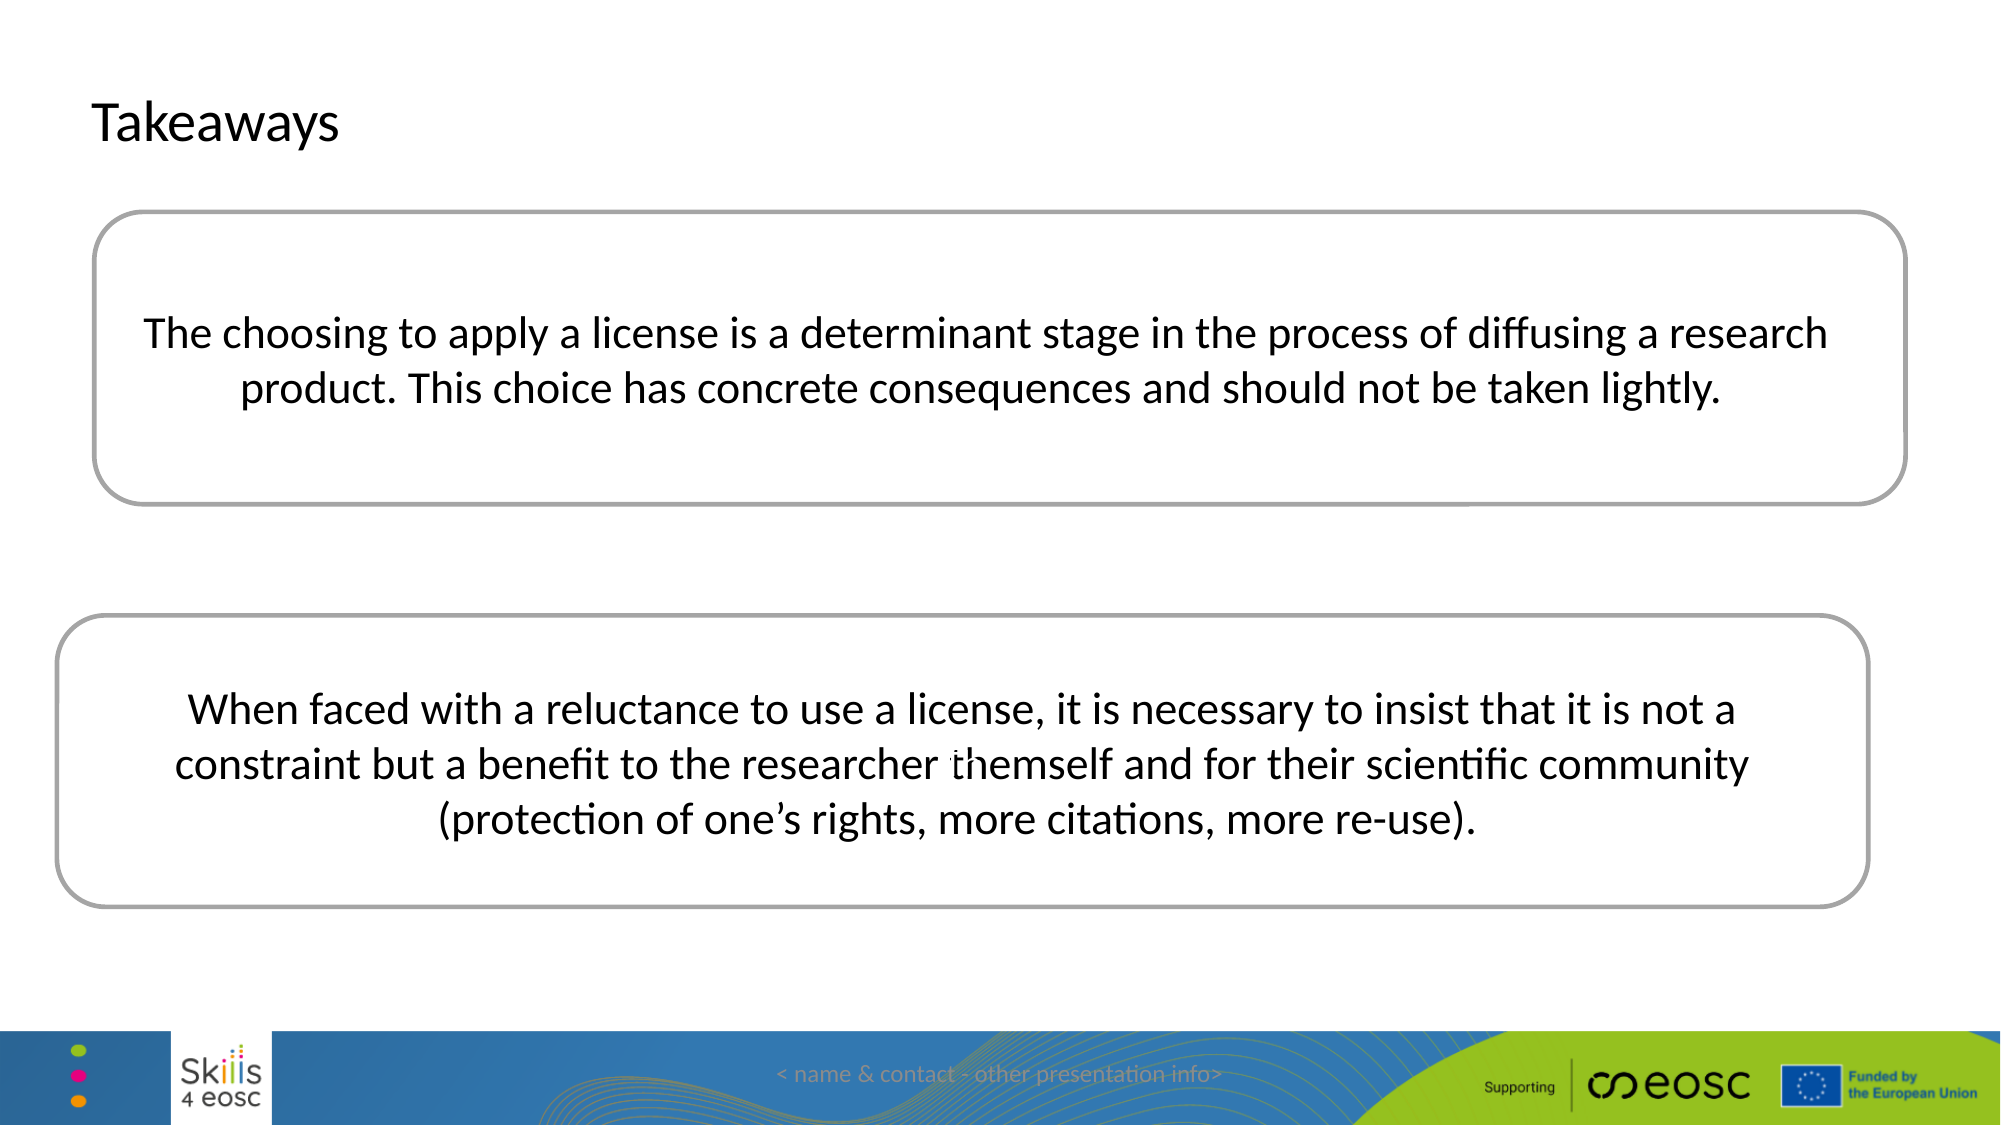

Takeaways

The choosing to apply a license is a determinant stage in the process of diffusing a research product. This choice has concrete consequences and should not be taken lightly.

Th
When faced with a reluctance to use a license, it is necessary to insist that it is not a constraint but a benefit to the researcher themself and for their scientific community (protection of one’s rights, more citations, more re-use).

< name & contact - other presentation info>